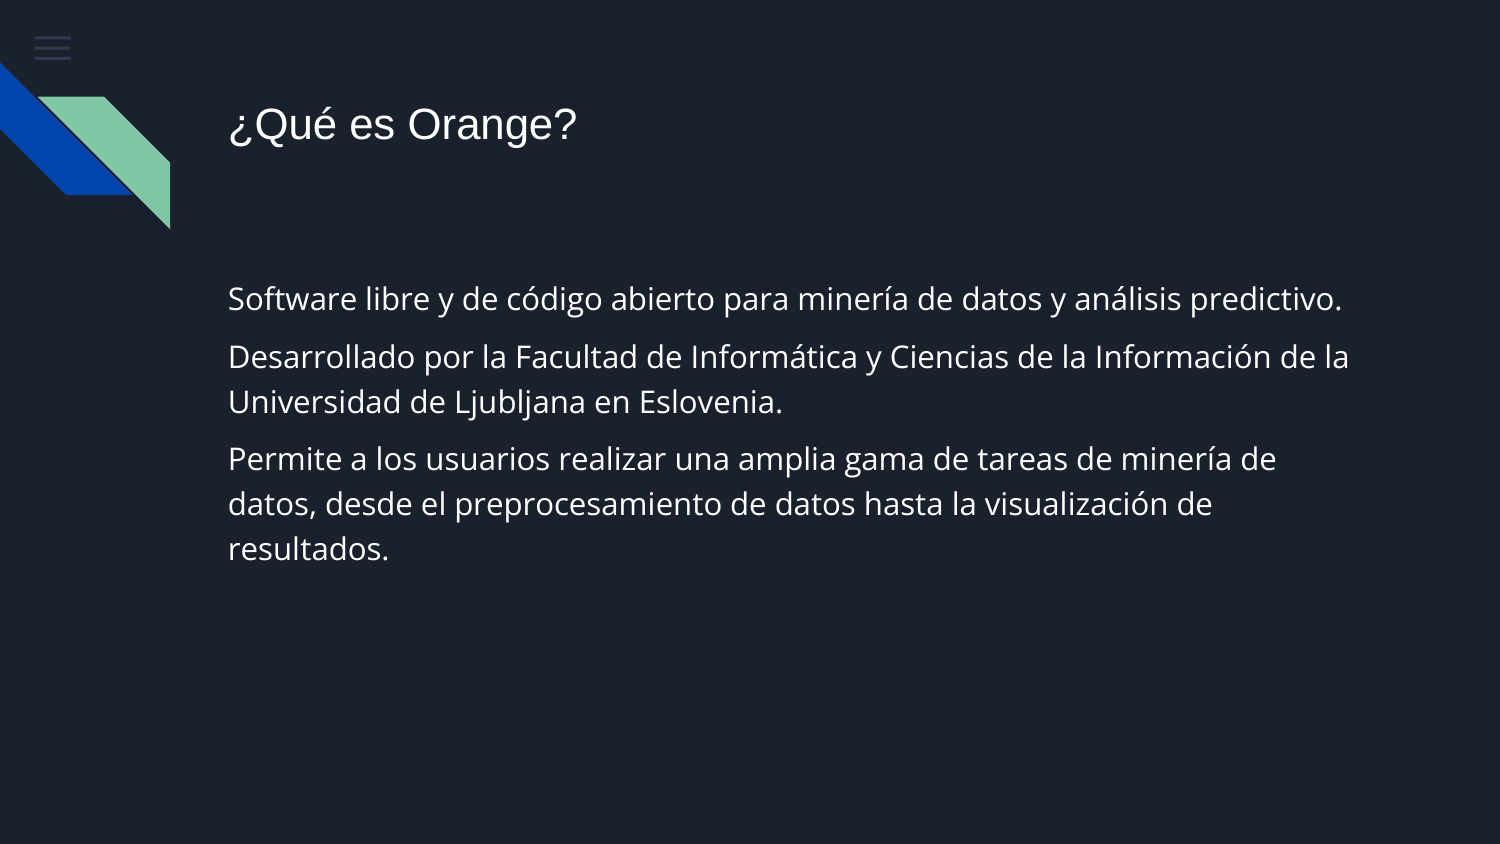

# ¿Qué es Orange?
Software libre y de código abierto para minería de datos y análisis predictivo.
Desarrollado por la Facultad de Informática y Ciencias de la Información de la Universidad de Ljubljana en Eslovenia.
Permite a los usuarios realizar una amplia gama de tareas de minería de datos, desde el preprocesamiento de datos hasta la visualización de resultados.